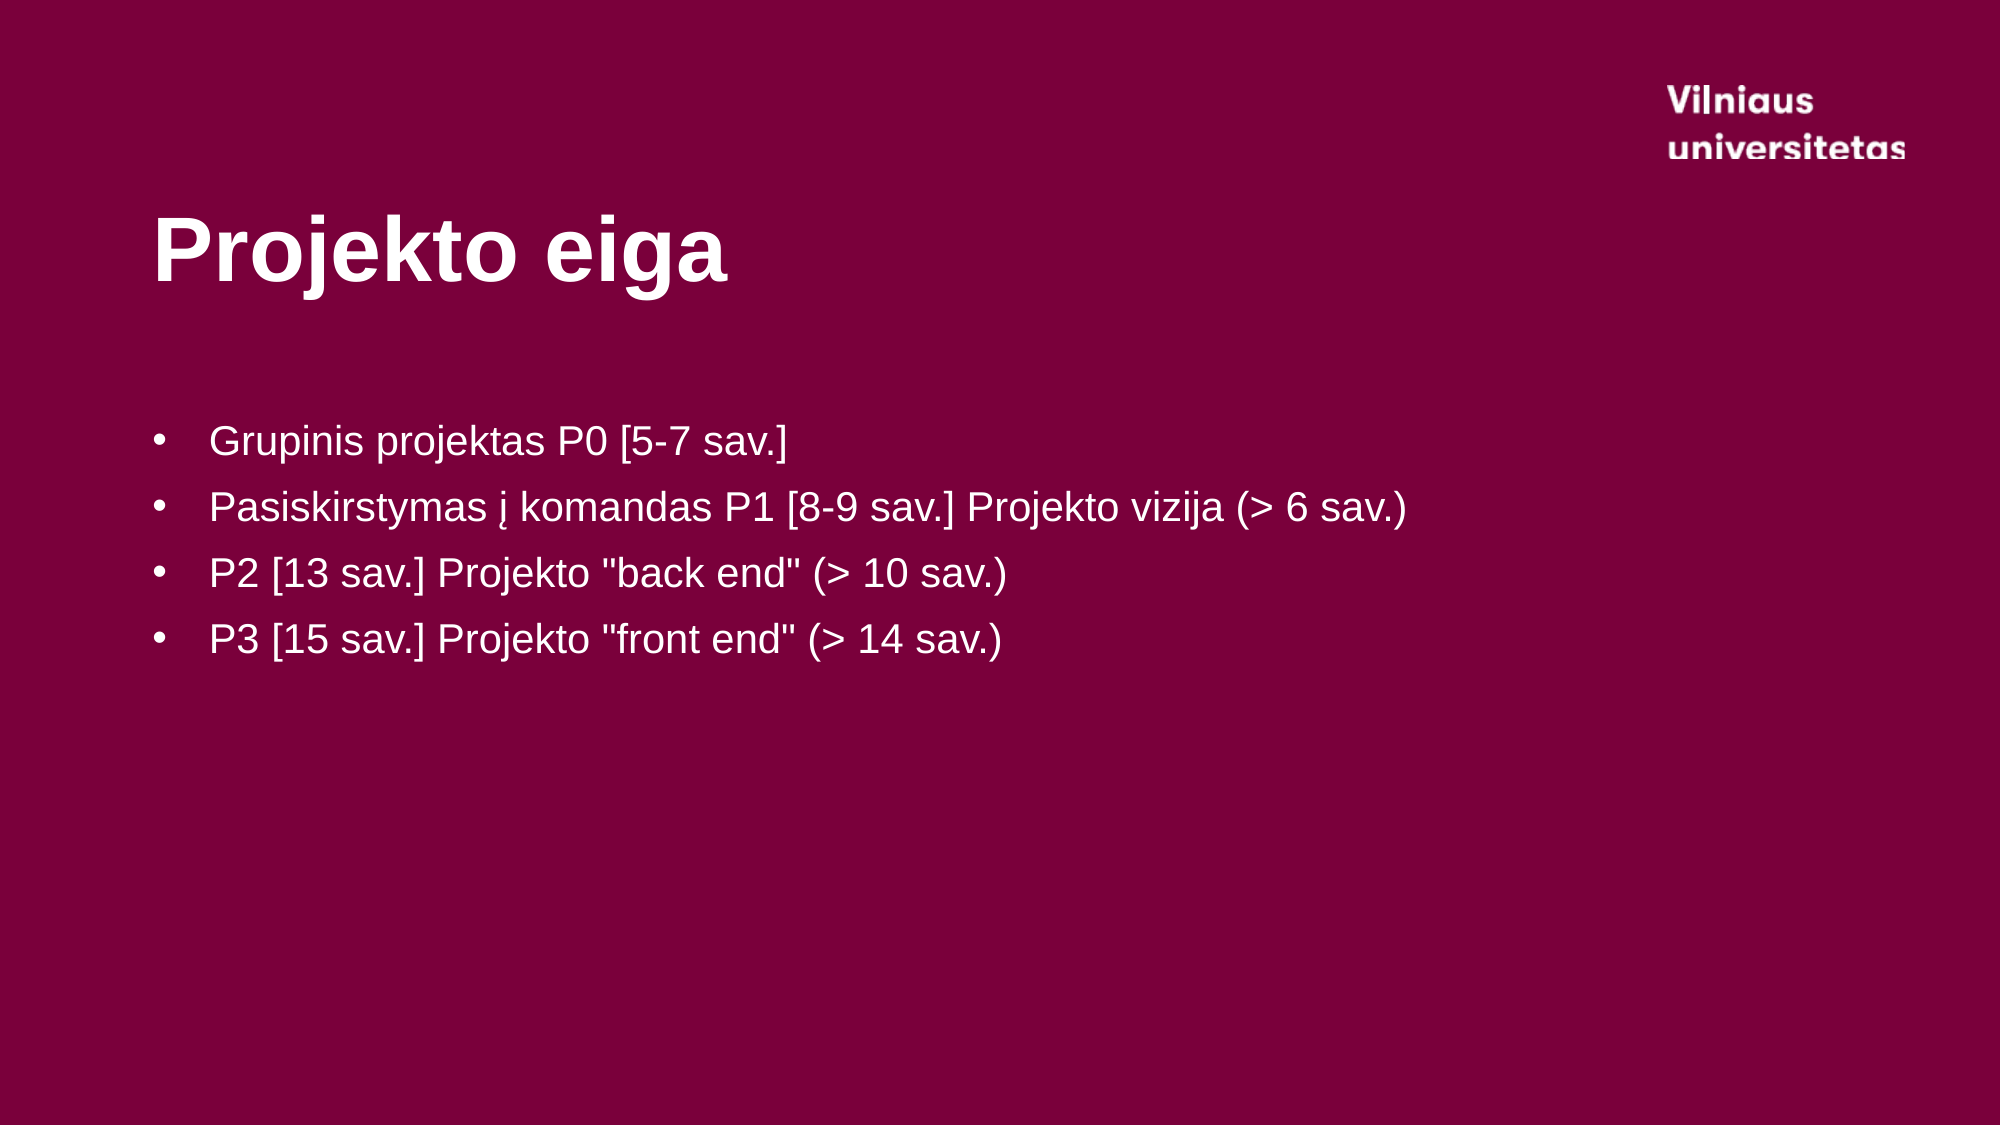

# Projekto eiga
Grupinis projektas P0 [5-7 sav.]
Pasiskirstymas į komandas P1 [8-9 sav.] Projekto vizija (> 6 sav.)
P2 [13 sav.] Projekto "back end" (> 10 sav.)
P3 [15 sav.] Projekto "front end" (> 14 sav.)